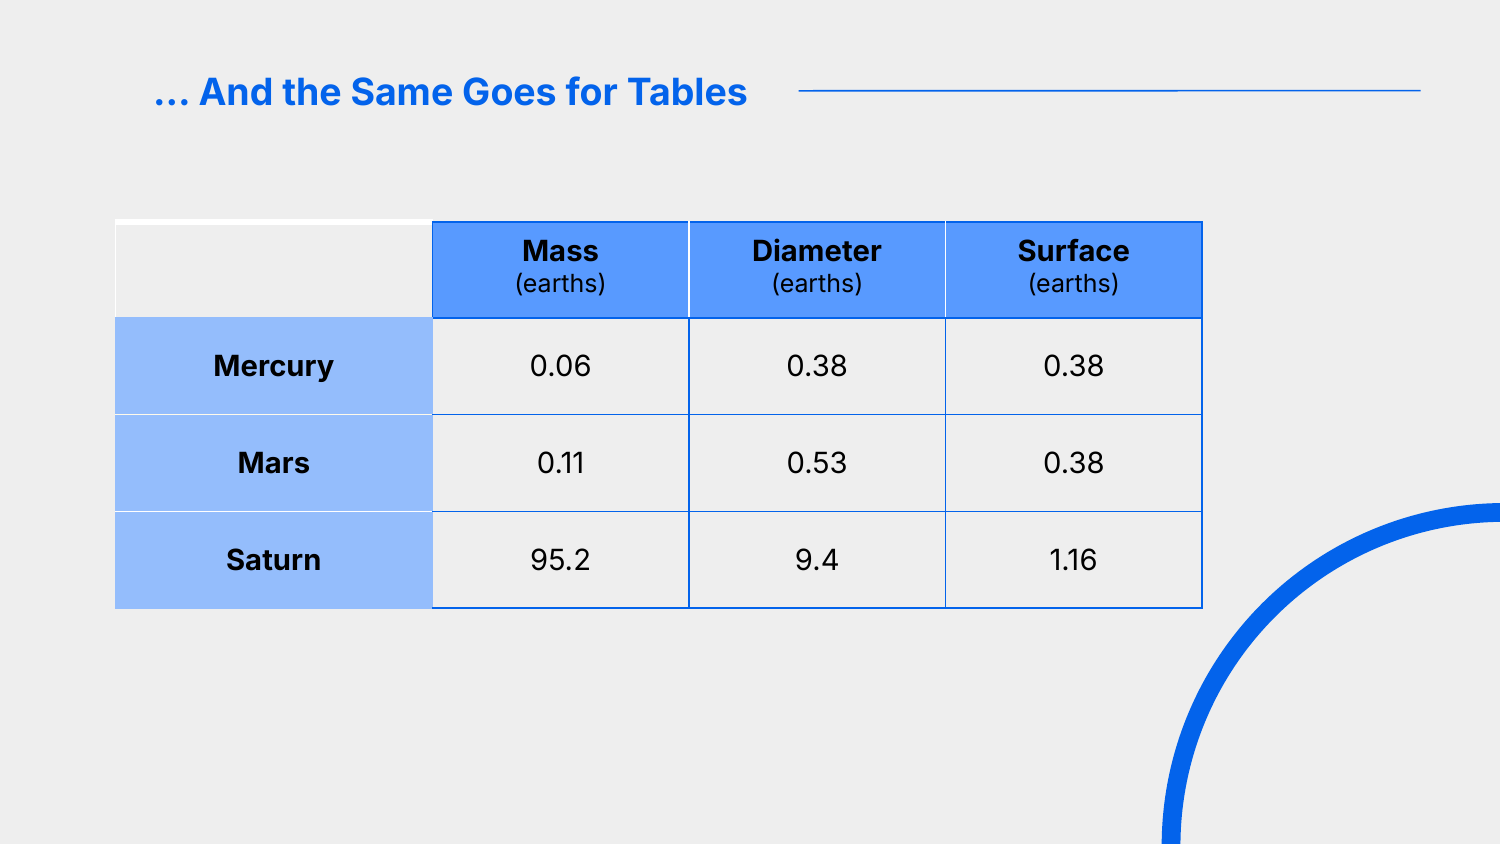

# … And the Same Goes for Tables
|  | Mass (earths) | Diameter (earths) | Surface (earths) |
| --- | --- | --- | --- |
| Mercury | 0.06 | 0.38 | 0.38 |
| Mars | 0.11 | 0.53 | 0.38 |
| Saturn | 95.2 | 9.4 | 1.16 |